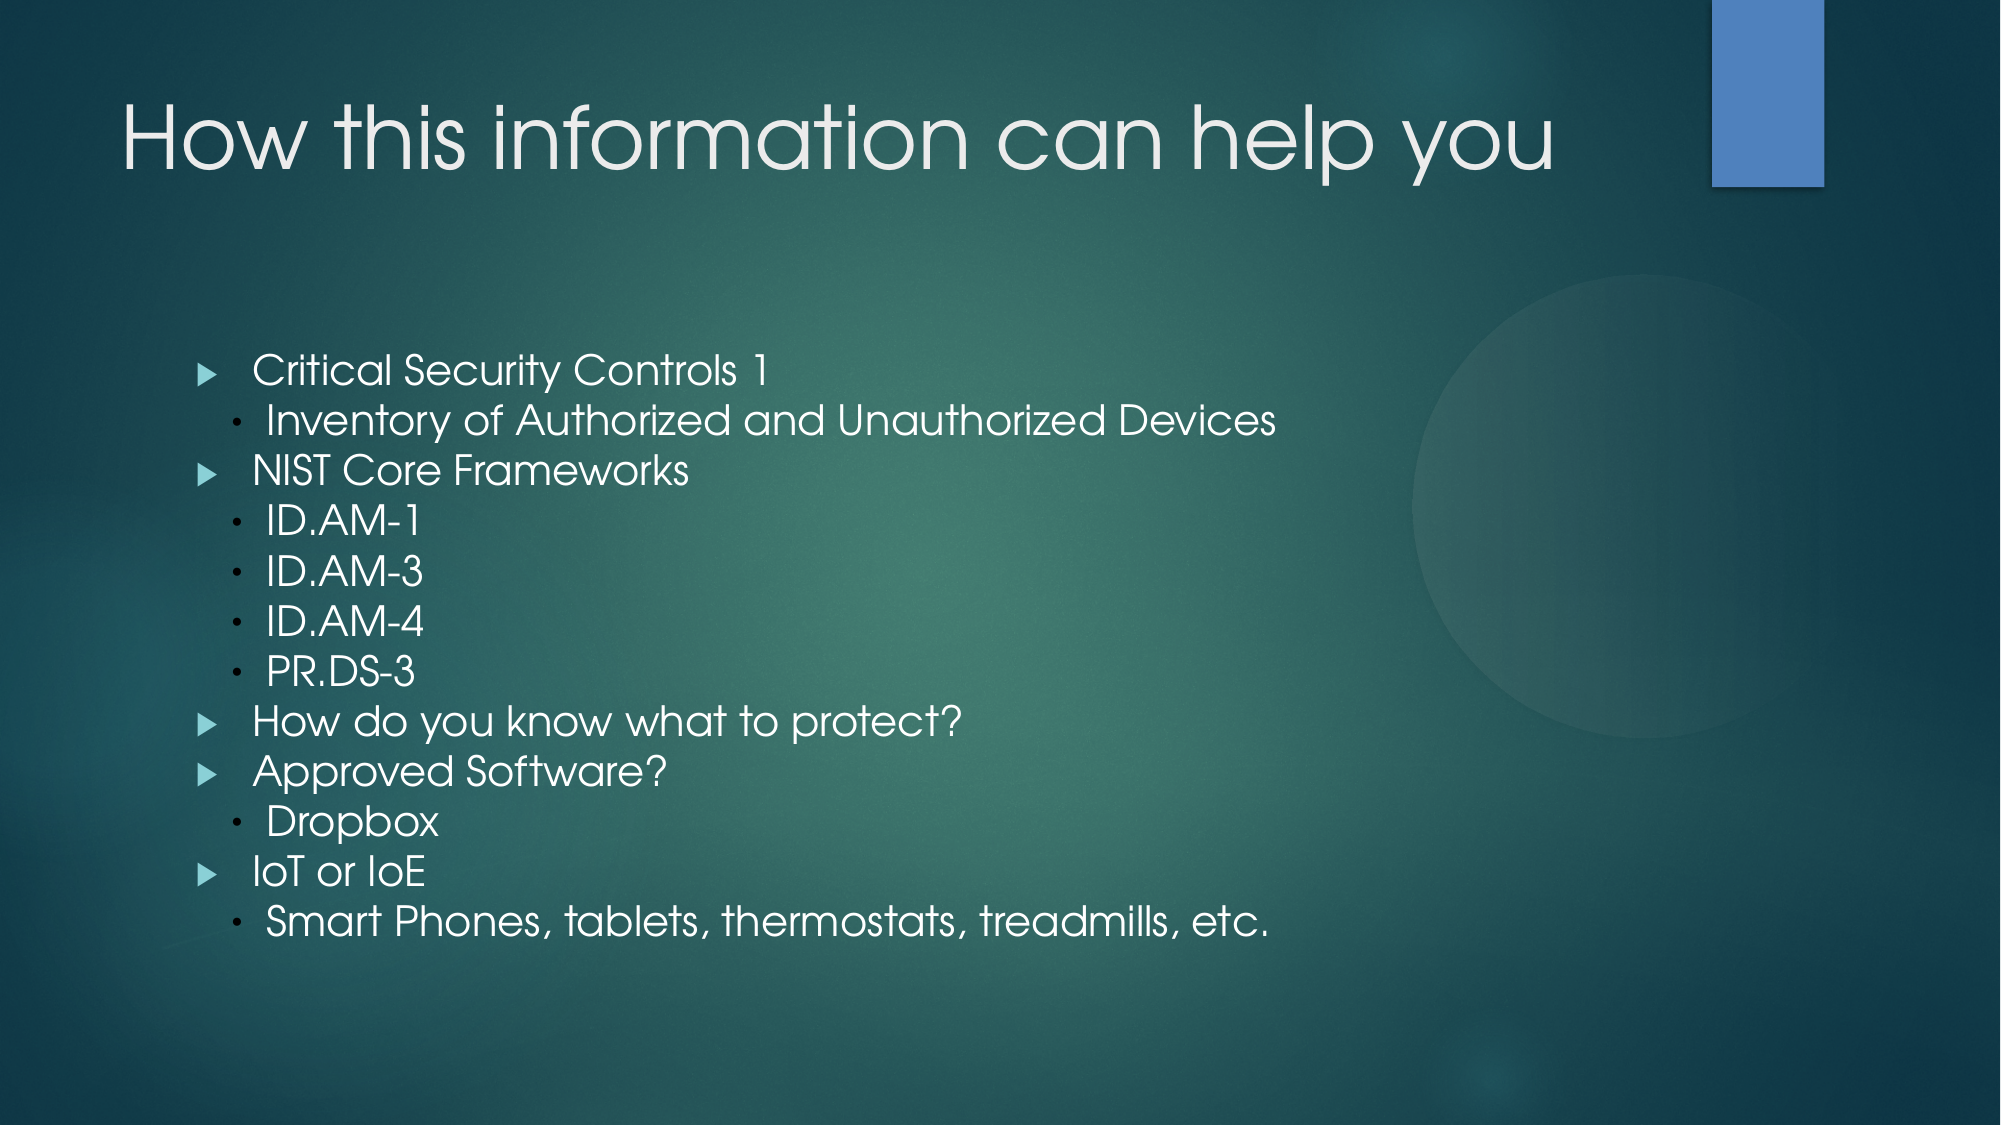

How this information can help you
Critical Security Controls 1
Inventory of Authorized and Unauthorized Devices
NIST Core Frameworks
ID.AM-1
ID.AM-3
ID.AM-4
PR.DS-3
How do you know what to protect?
Approved Software?
Dropbox
IoT or IoE
Smart Phones, tablets, thermostats, treadmills, etc.